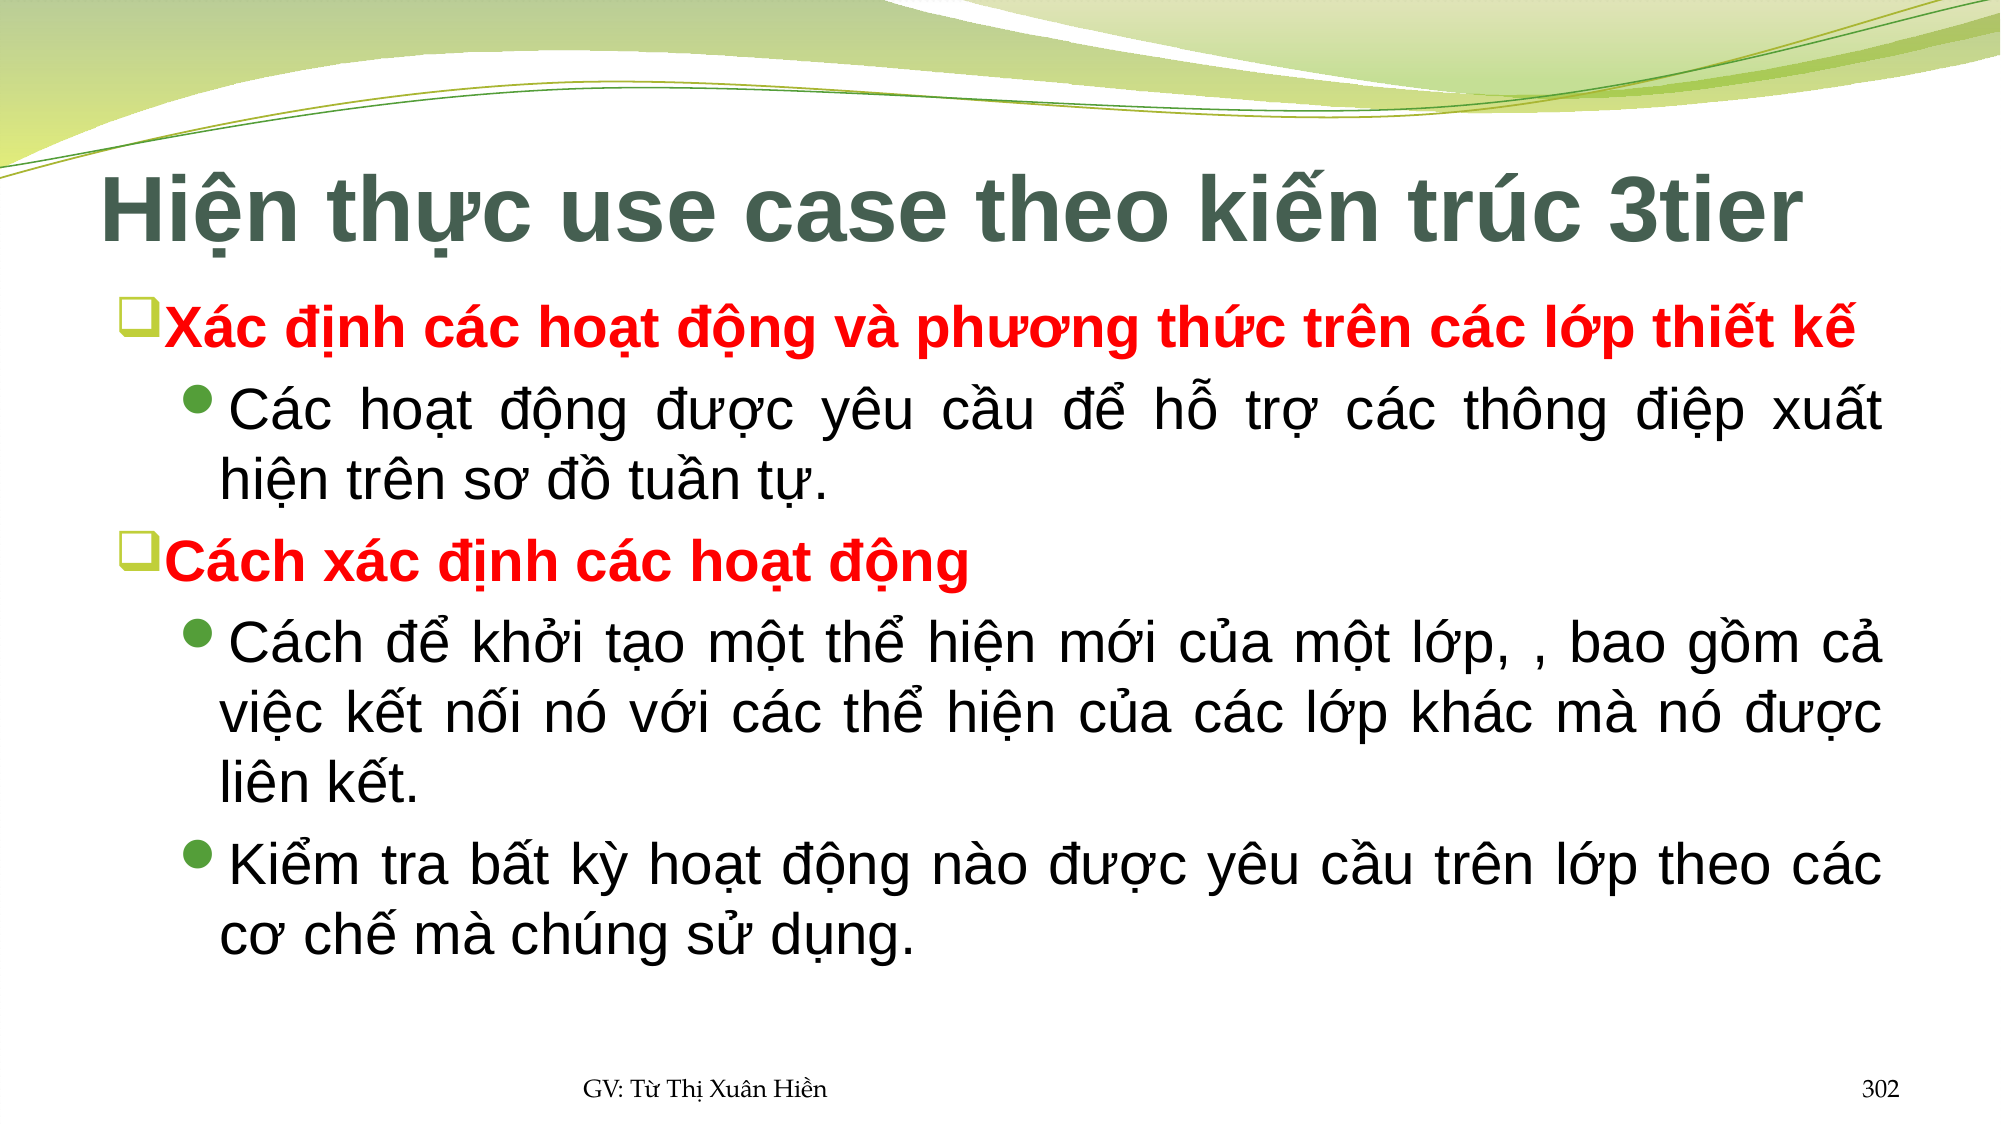

# Hiện thực use case theo kiến trúc 3tier
Xác định các hoạt động và phương thức trên các lớp thiết kế
Các hoạt động được yêu cầu để hỗ trợ các thông điệp xuất hiện trên sơ đồ tuần tự.
Cách xác định các hoạt động
Cách để khởi tạo một thể hiện mới của một lớp, , bao gồm cả việc kết nối nó với các thể hiện của các lớp khác mà nó được liên kết.
Kiểm tra bất kỳ hoạt động nào được yêu cầu trên lớp theo các cơ chế mà chúng sử dụng.
GV: Từ Thị Xuân Hiền
302